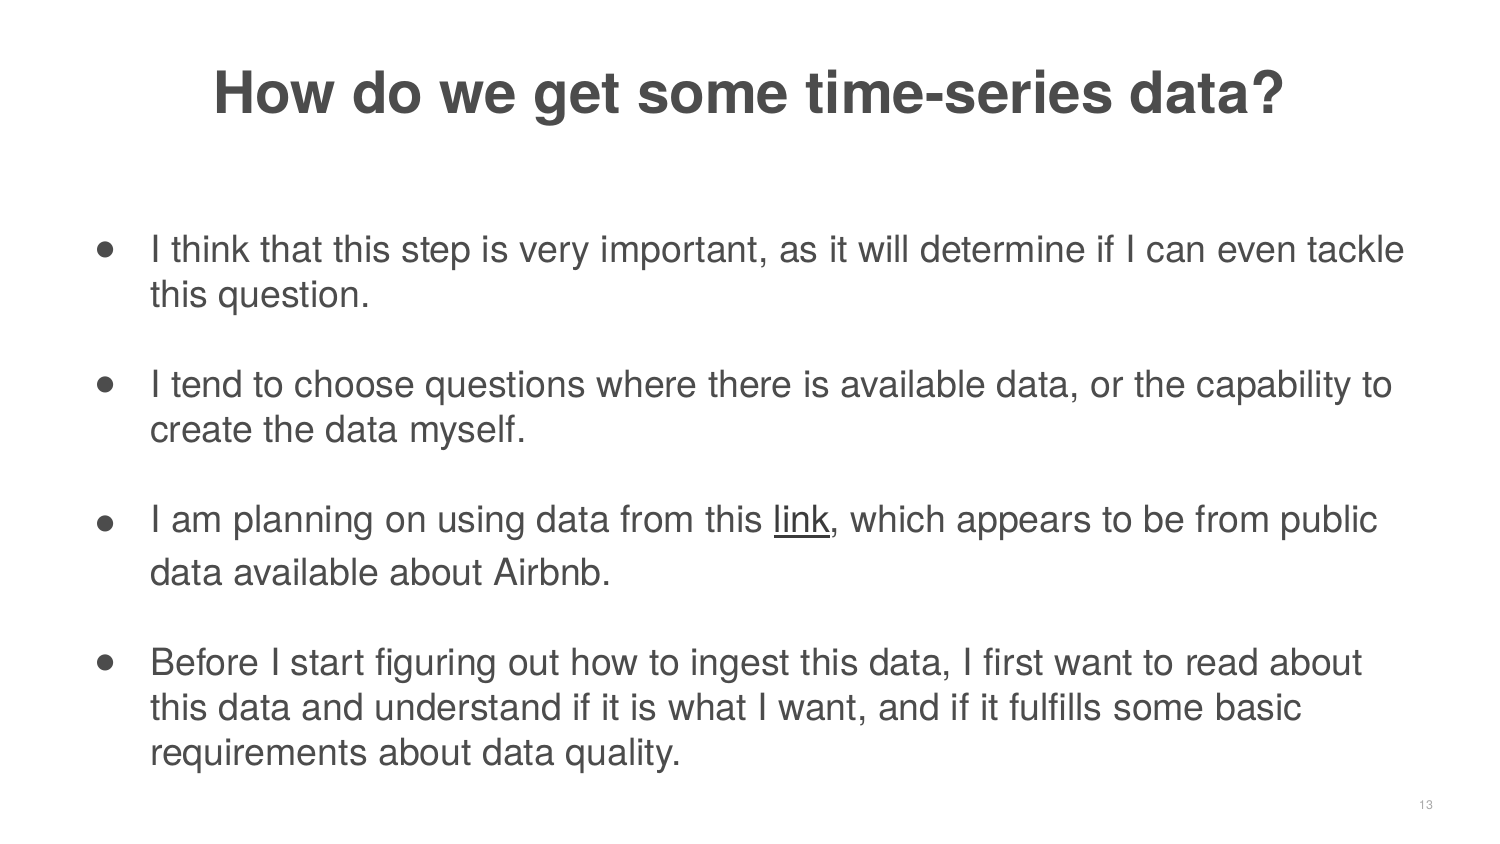

# How do we get some time-series data?
I think that this step is very important, as it will determine if I can even tackle this question.

I tend to choose questions where there is available data, or the capability to create the data myself.

I am planning on using data from this link, which appears to be from public data available about Airbnb.

Before I start figuring out how to ingest this data, I first want to read about this data and understand if it is what I want, and if it fulfills some basic requirements about data quality.

13